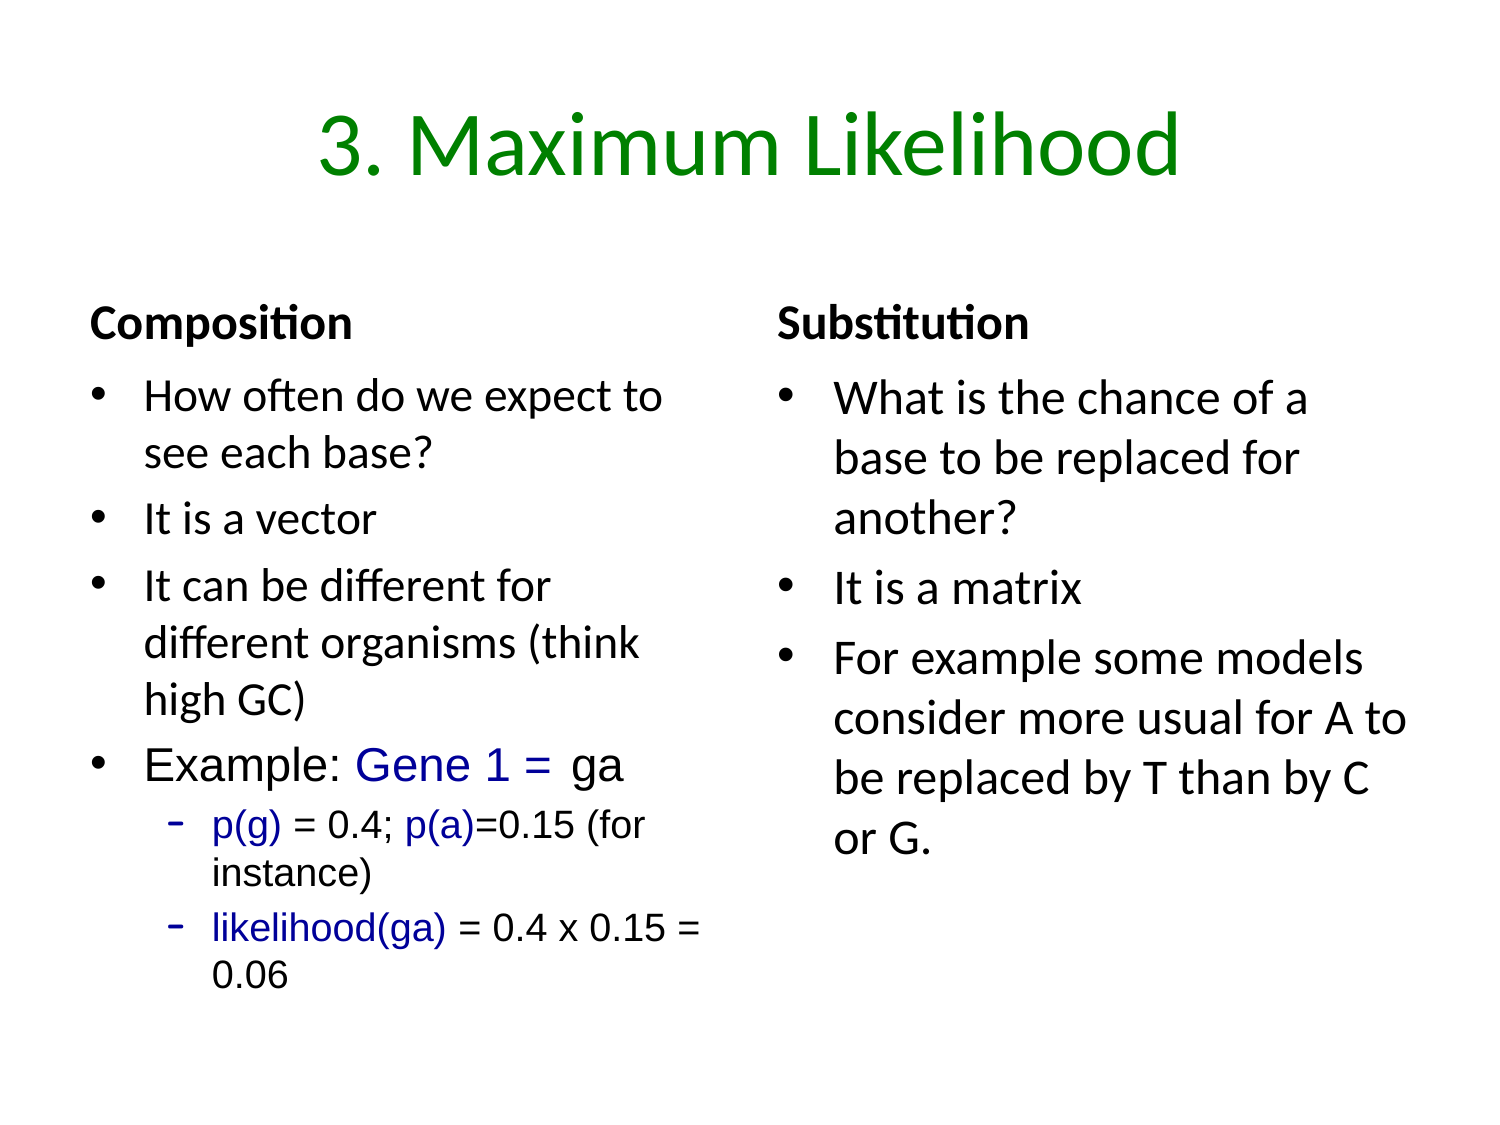

# 3. Maximum Likelihood
Composition
Substitution
How often do we expect to see each base?
It is a vector
It can be different for different organisms (think high GC)
Example: Gene 1 = 	ga
p(g) = 0.4; p(a)=0.15 (for instance)
likelihood(ga) = 0.4 x 0.15 = 0.06

What is the chance of a base to be replaced for another?
It is a matrix
For example some models consider more usual for A to be replaced by T than by C or G.